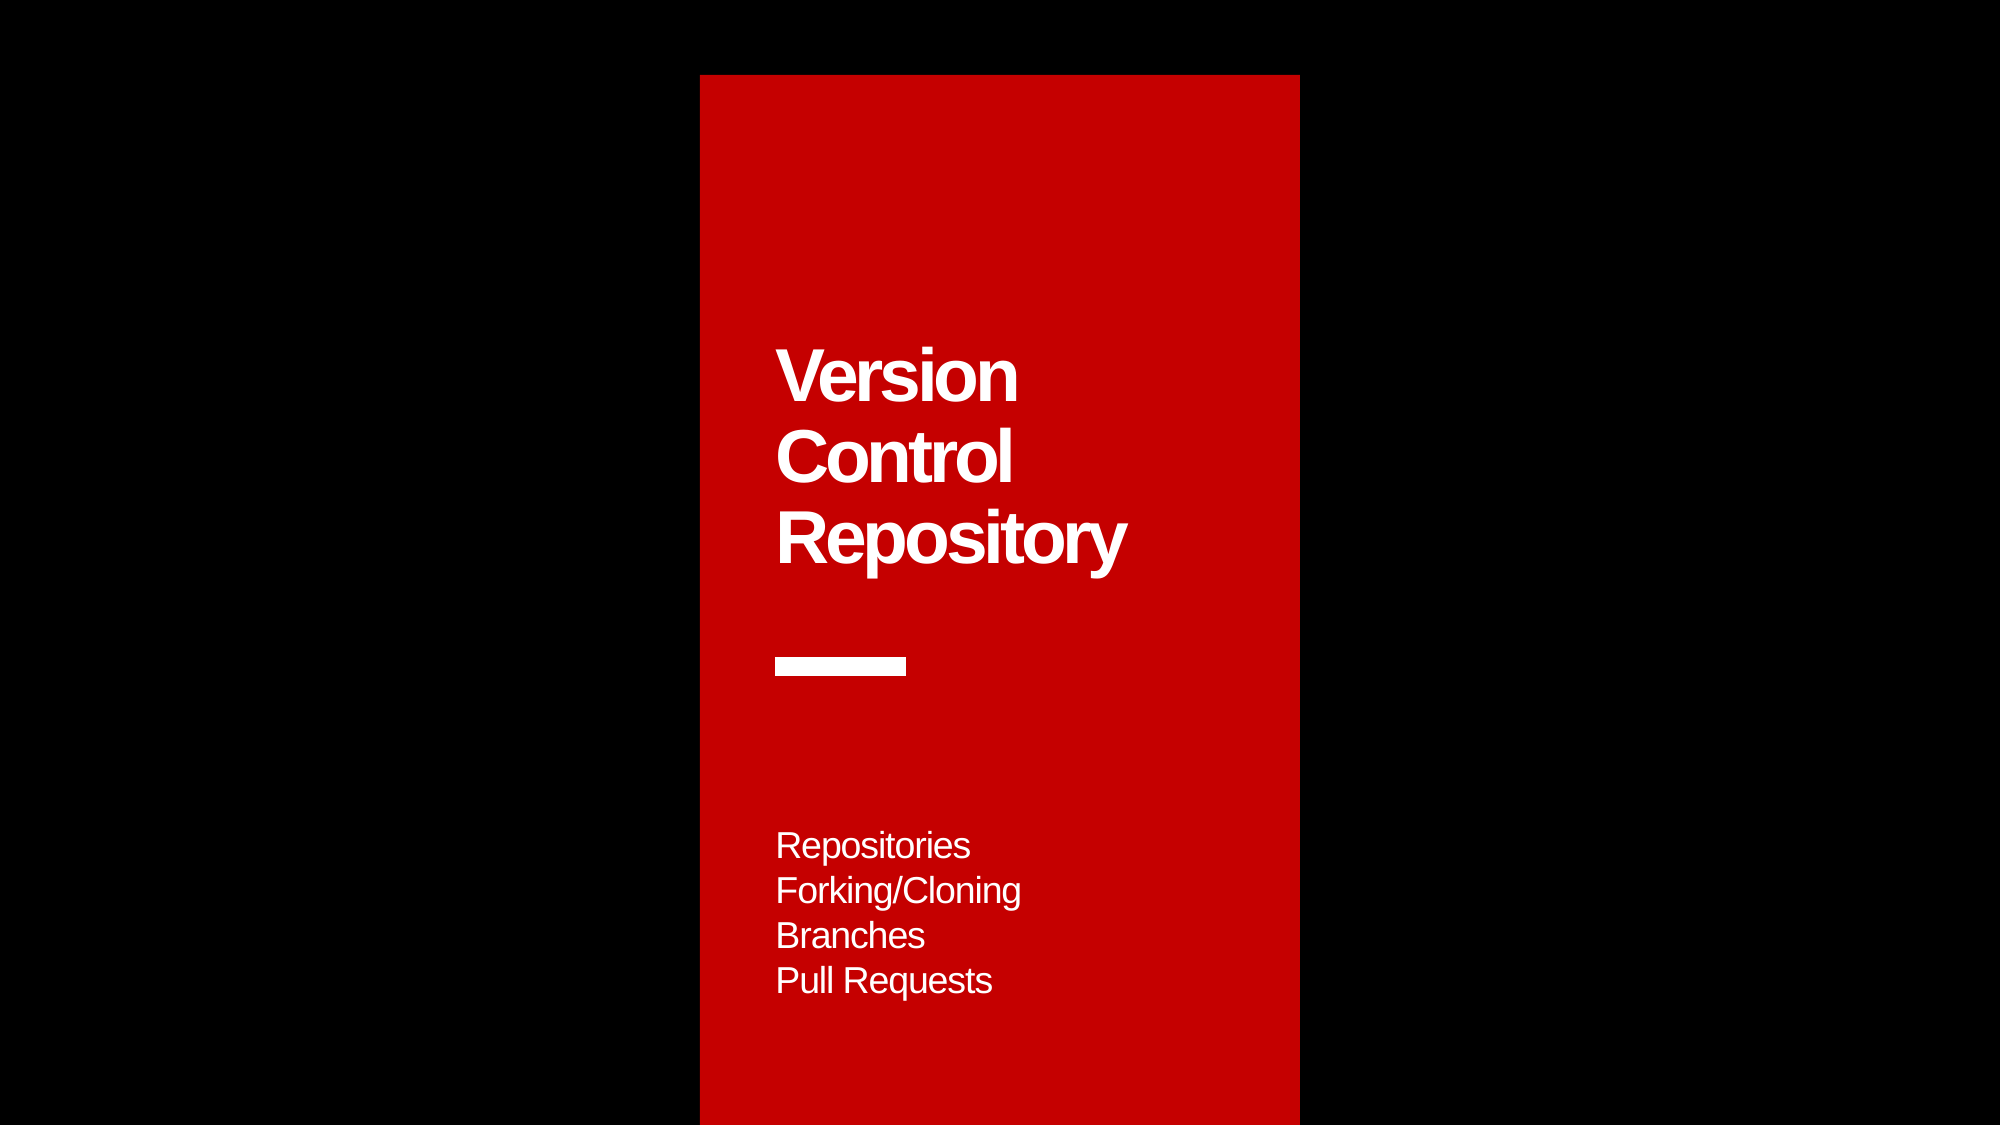

Version Control
Repository
Repositories
Forking/Cloning
Branches
Pull Requests